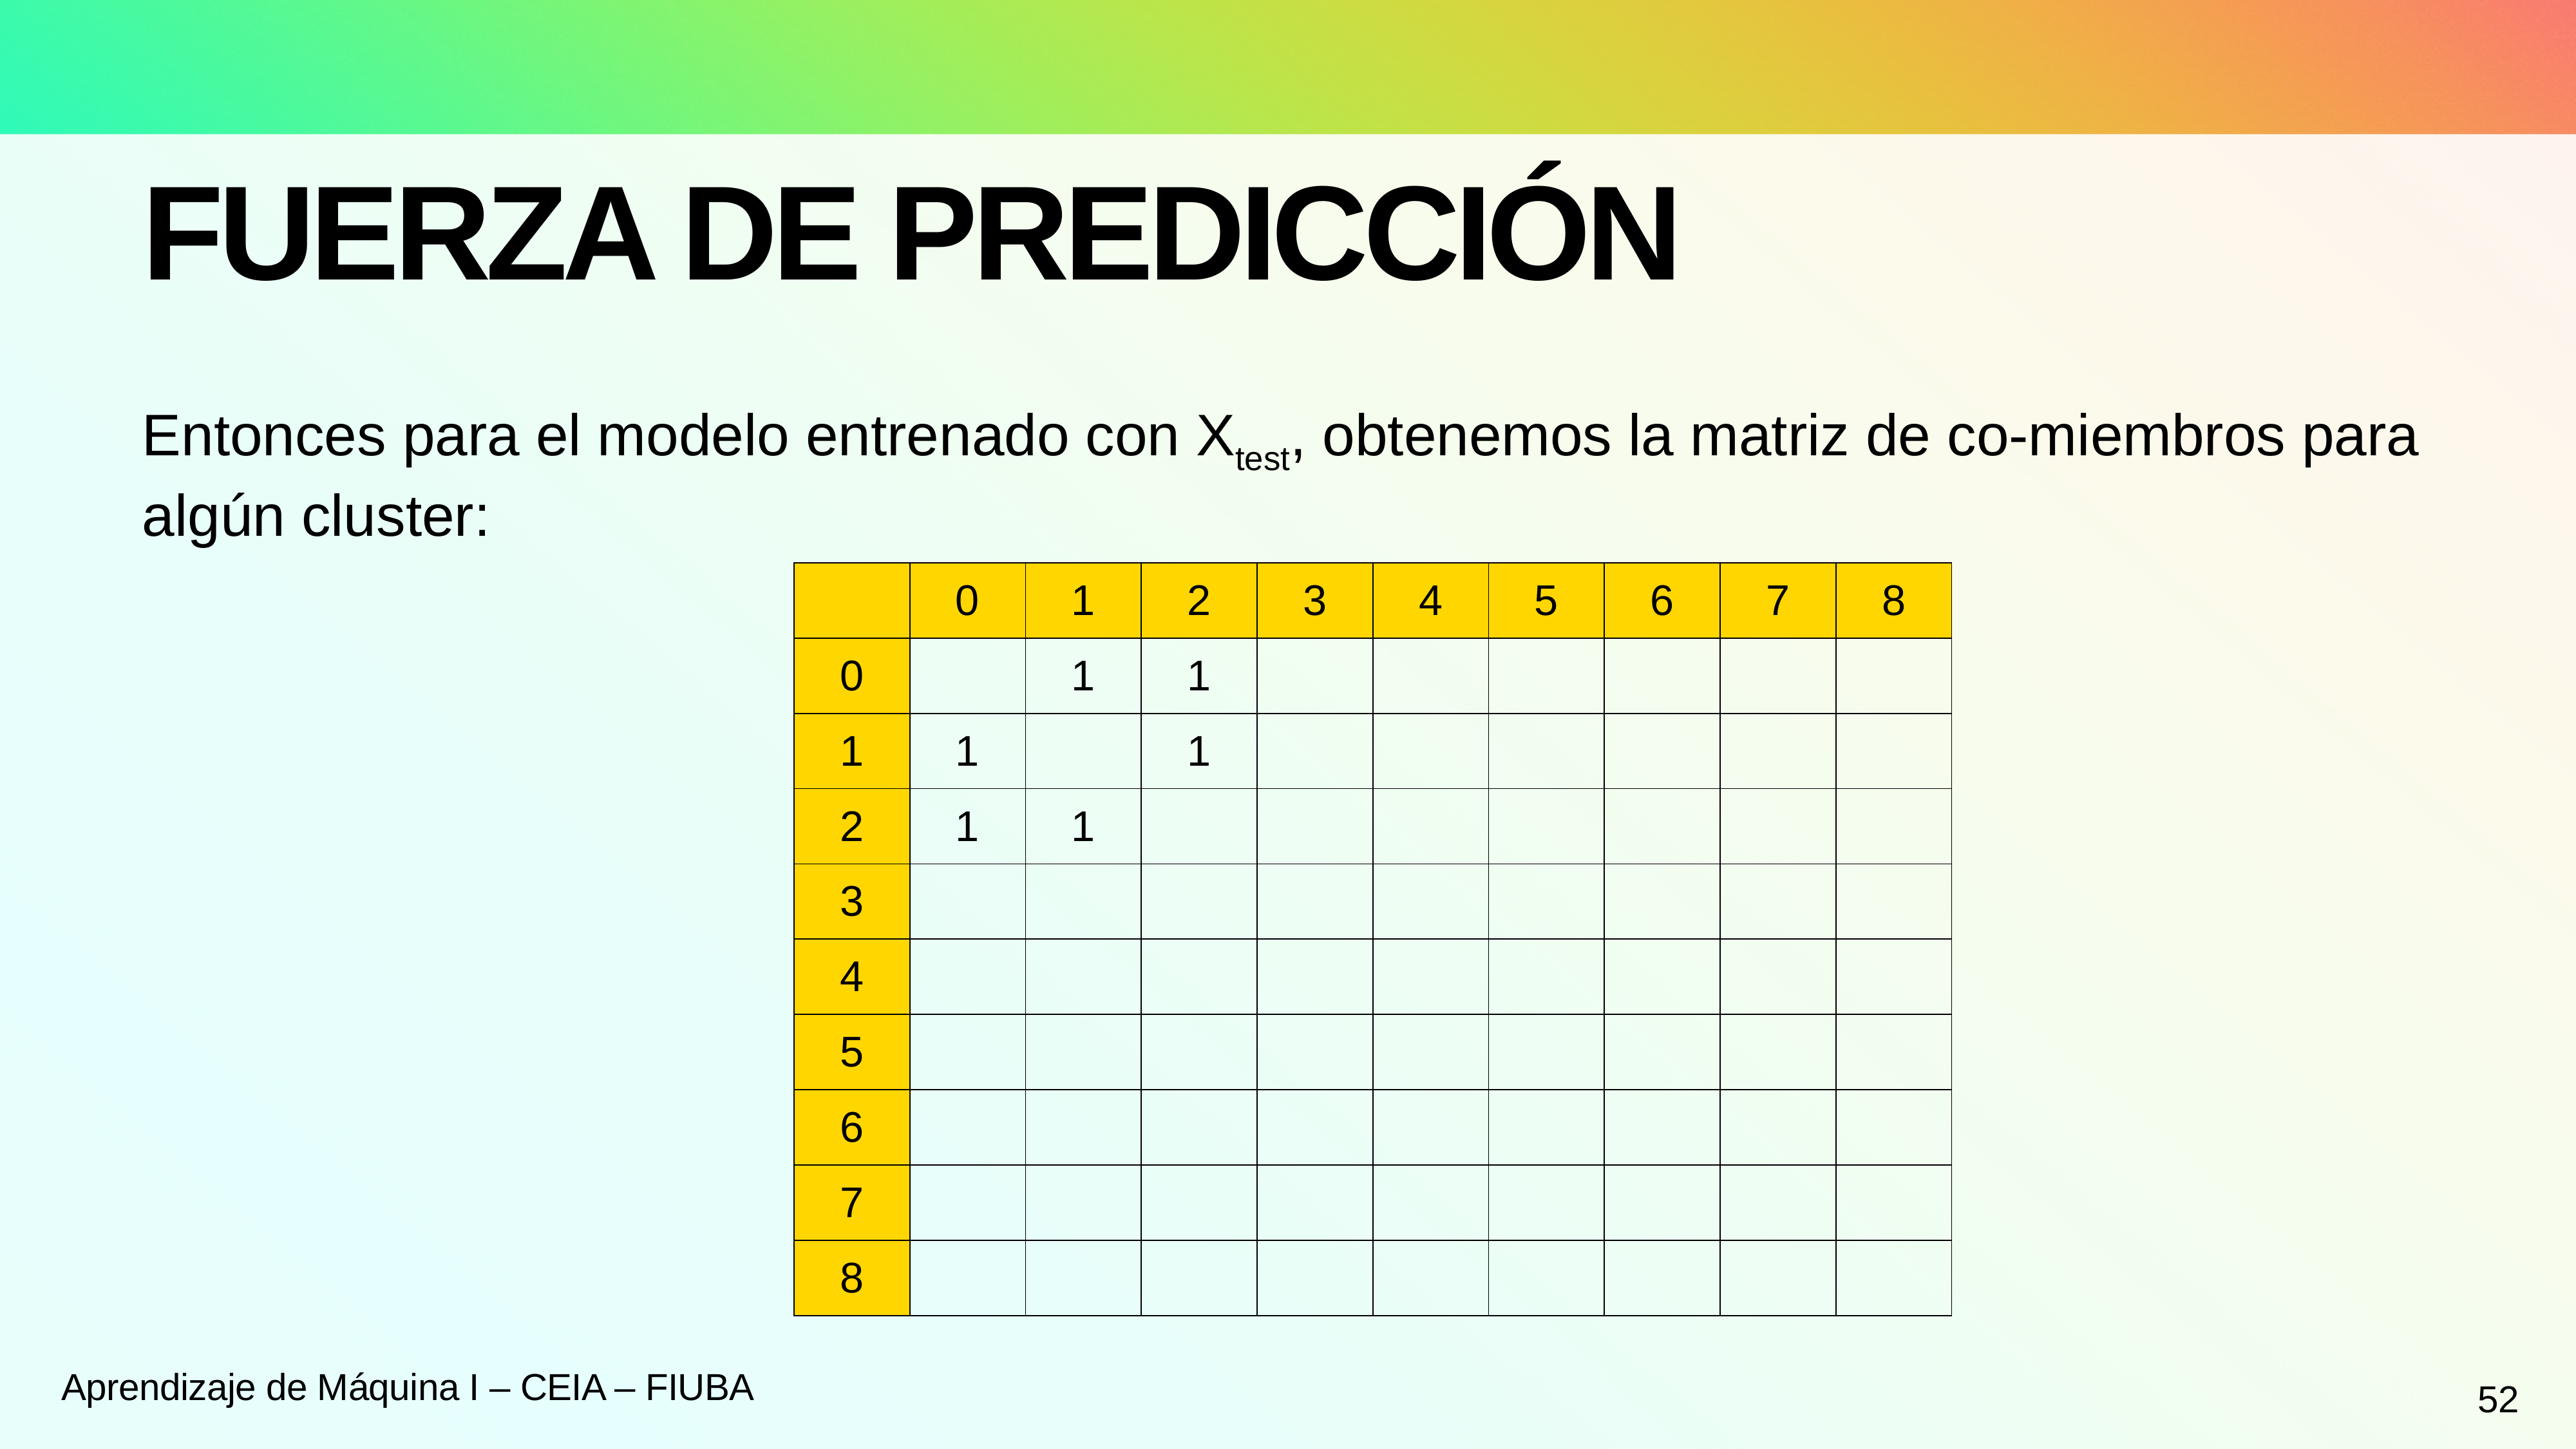

# Fuerza de Predicción
Entonces para el modelo entrenado con Xtest, obtenemos la matriz de co-miembros para algún cluster:

|  | 0 | 1 | 2 | 3 | 4 | 5 | 6 | 7 | 8 |
| --- | --- | --- | --- | --- | --- | --- | --- | --- | --- |
| 0 |  | 1 | 1 |  |  |  |  |  |  |
| 1 | 1 |  | 1 |  |  |  |  |  |  |
| 2 | 1 | 1 |  |  |  |  |  |  |  |
| 3 |  |  |  |  |  |  |  |  |  |
| 4 |  |  |  |  |  |  |  |  |  |
| 5 |  |  |  |  |  |  |  |  |  |
| 6 |  |  |  |  |  |  |  |  |  |
| 7 |  |  |  |  |  |  |  |  |  |
| 8 |  |  |  |  |  |  |  |  |  |
Aprendizaje de Máquina I – CEIA – FIUBA
52